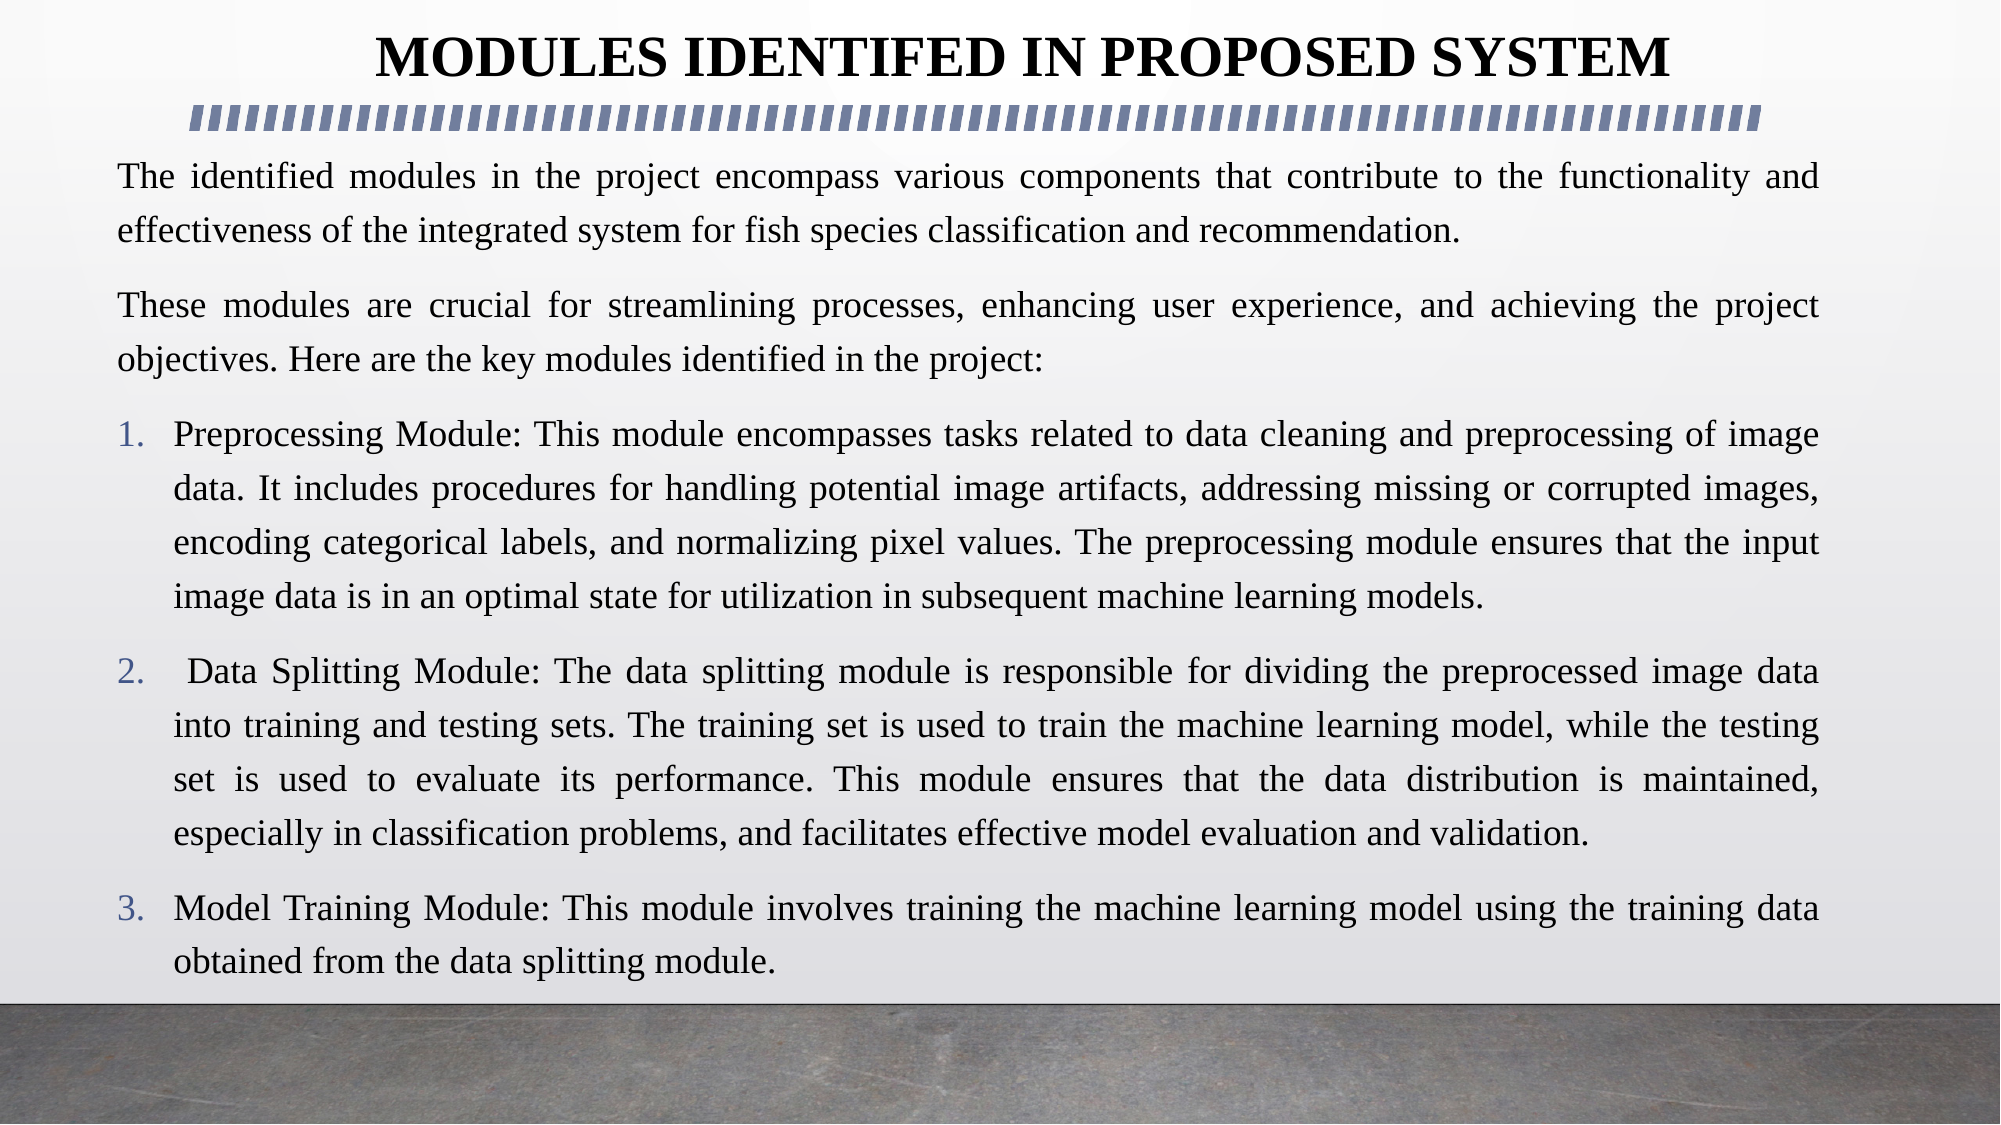

MODULES IDENTIFED IN PROPOSED SYSTEM
The identified modules in the project encompass various components that contribute to the functionality and effectiveness of the integrated system for fish species classification and recommendation.
These modules are crucial for streamlining processes, enhancing user experience, and achieving the project objectives. Here are the key modules identified in the project:
Preprocessing Module: This module encompasses tasks related to data cleaning and preprocessing of image data. It includes procedures for handling potential image artifacts, addressing missing or corrupted images, encoding categorical labels, and normalizing pixel values. The preprocessing module ensures that the input image data is in an optimal state for utilization in subsequent machine learning models.
 Data Splitting Module: The data splitting module is responsible for dividing the preprocessed image data into training and testing sets. The training set is used to train the machine learning model, while the testing set is used to evaluate its performance. This module ensures that the data distribution is maintained, especially in classification problems, and facilitates effective model evaluation and validation.
Model Training Module: This module involves training the machine learning model using the training data obtained from the data splitting module.